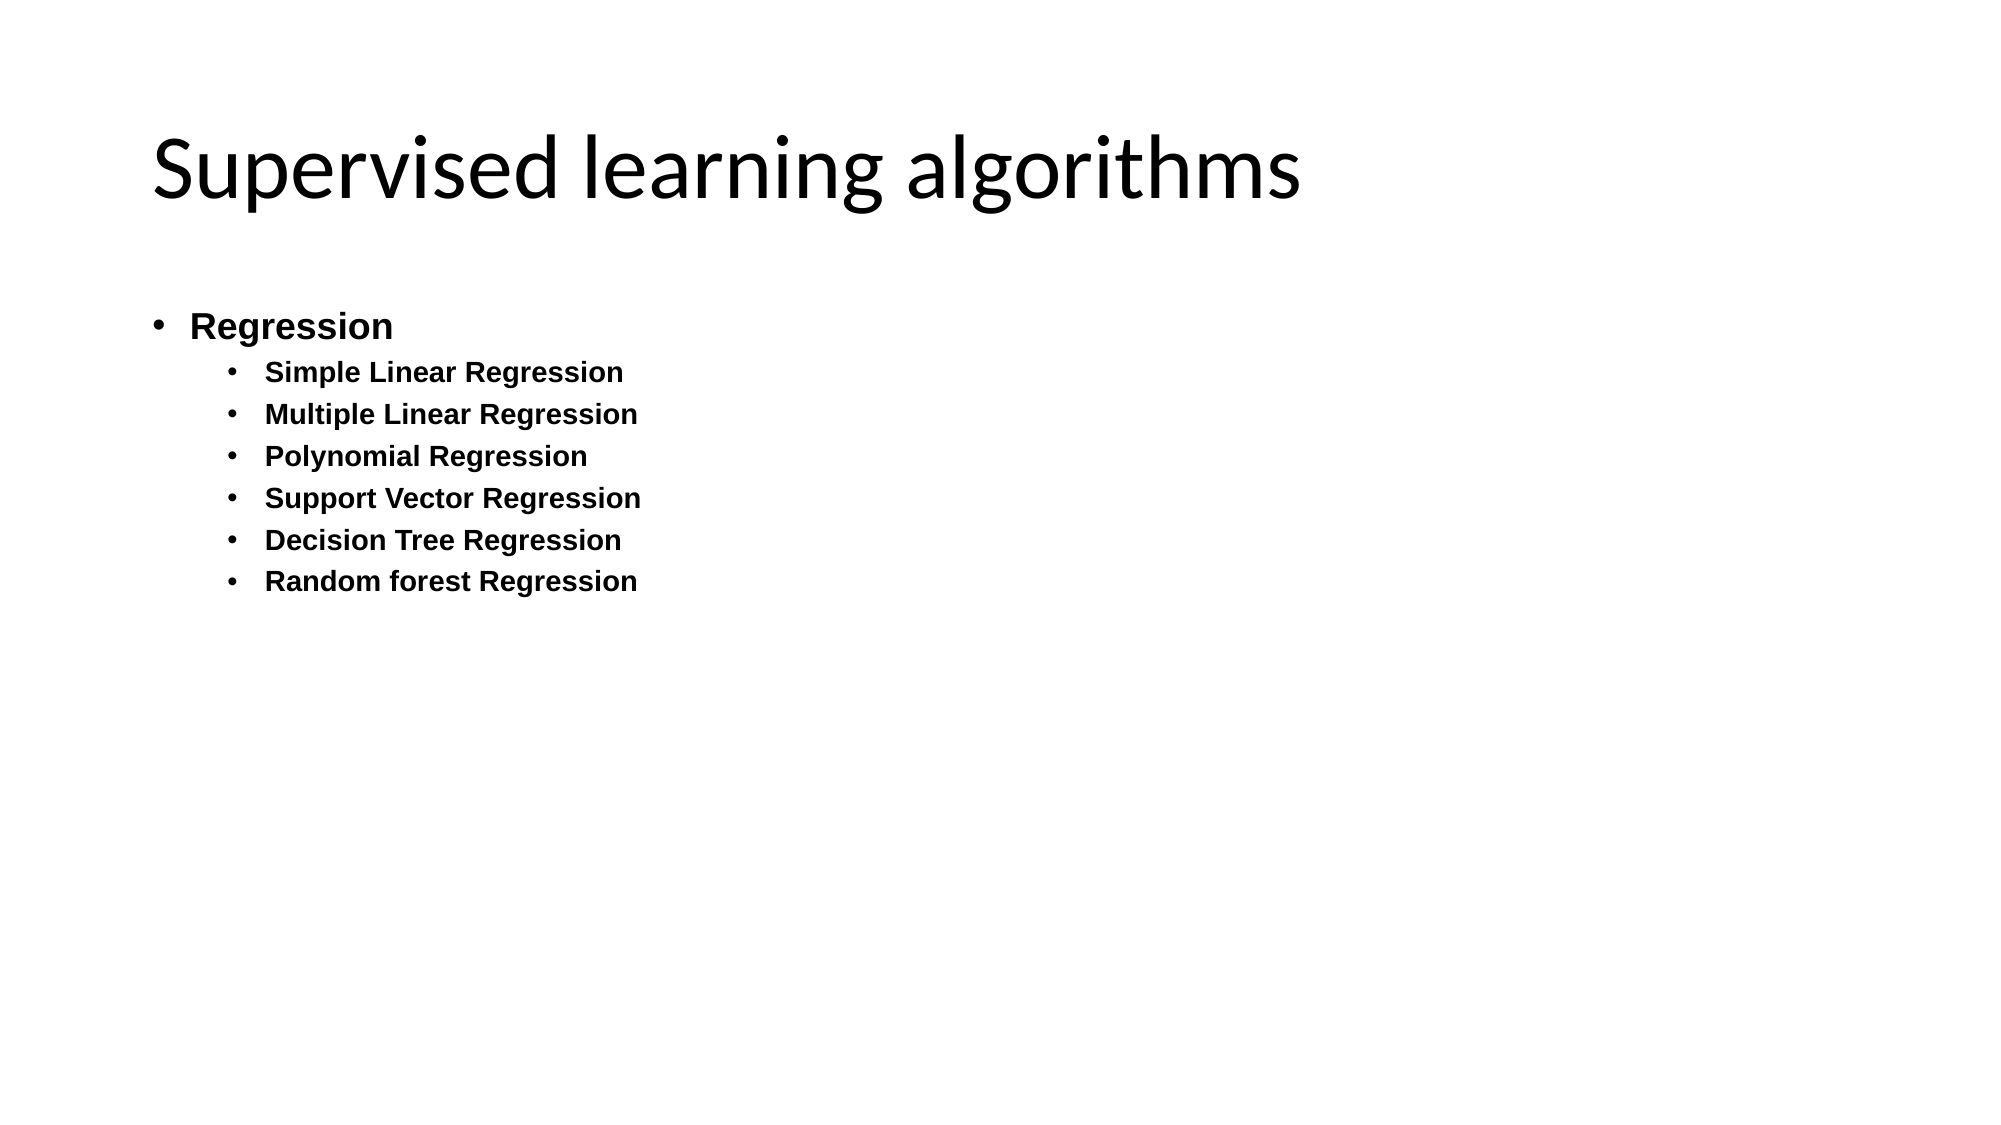

# Supervised learning algorithms
Regression
Simple Linear Regression
Multiple Linear Regression
Polynomial Regression
Support Vector Regression
Decision Tree Regression
Random forest Regression